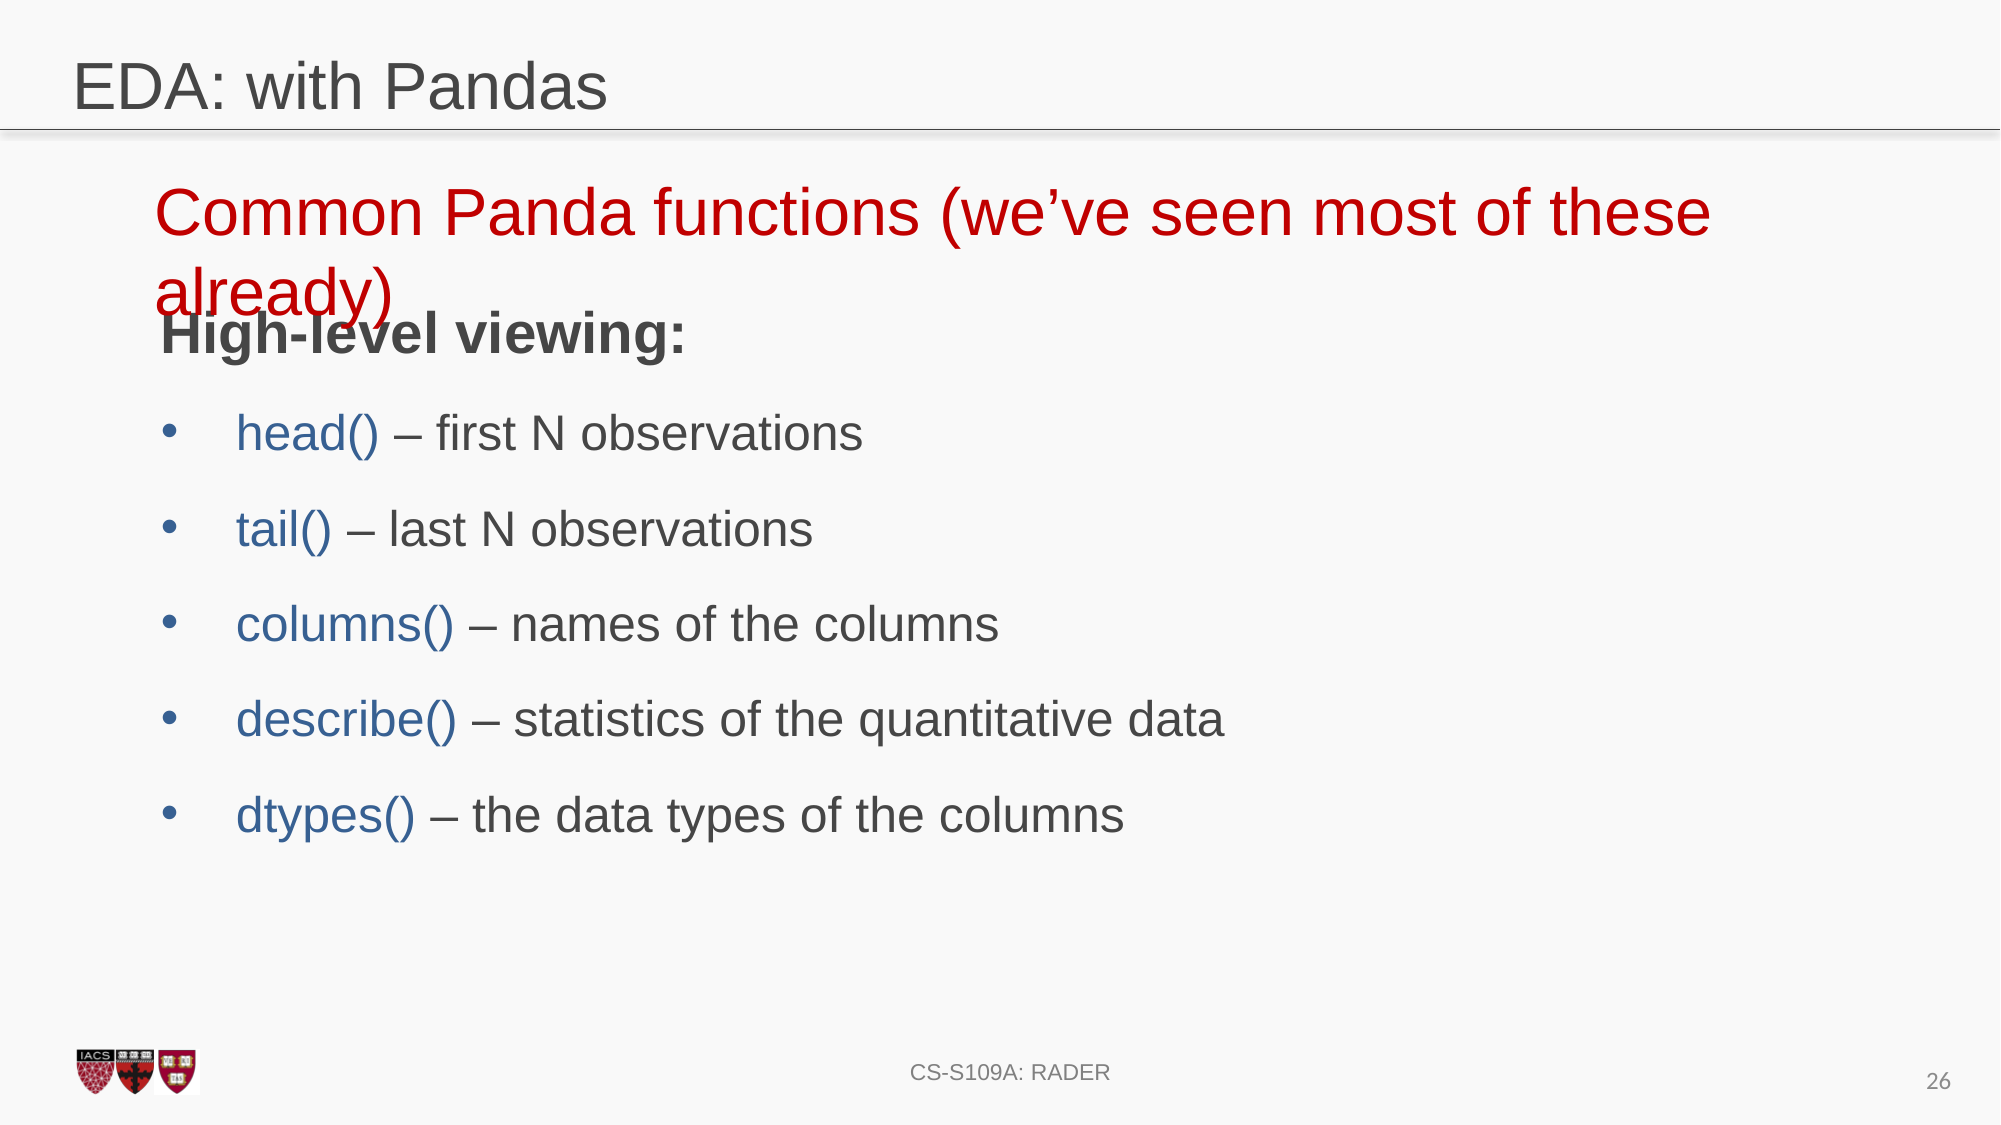

# EDA: with Pandas
Common Panda functions (we’ve seen most of these already)
High-level viewing:
head() – first N observations
tail() – last N observations
columns() – names of the columns
describe() – statistics of the quantitative data
dtypes() – the data types of the columns
26